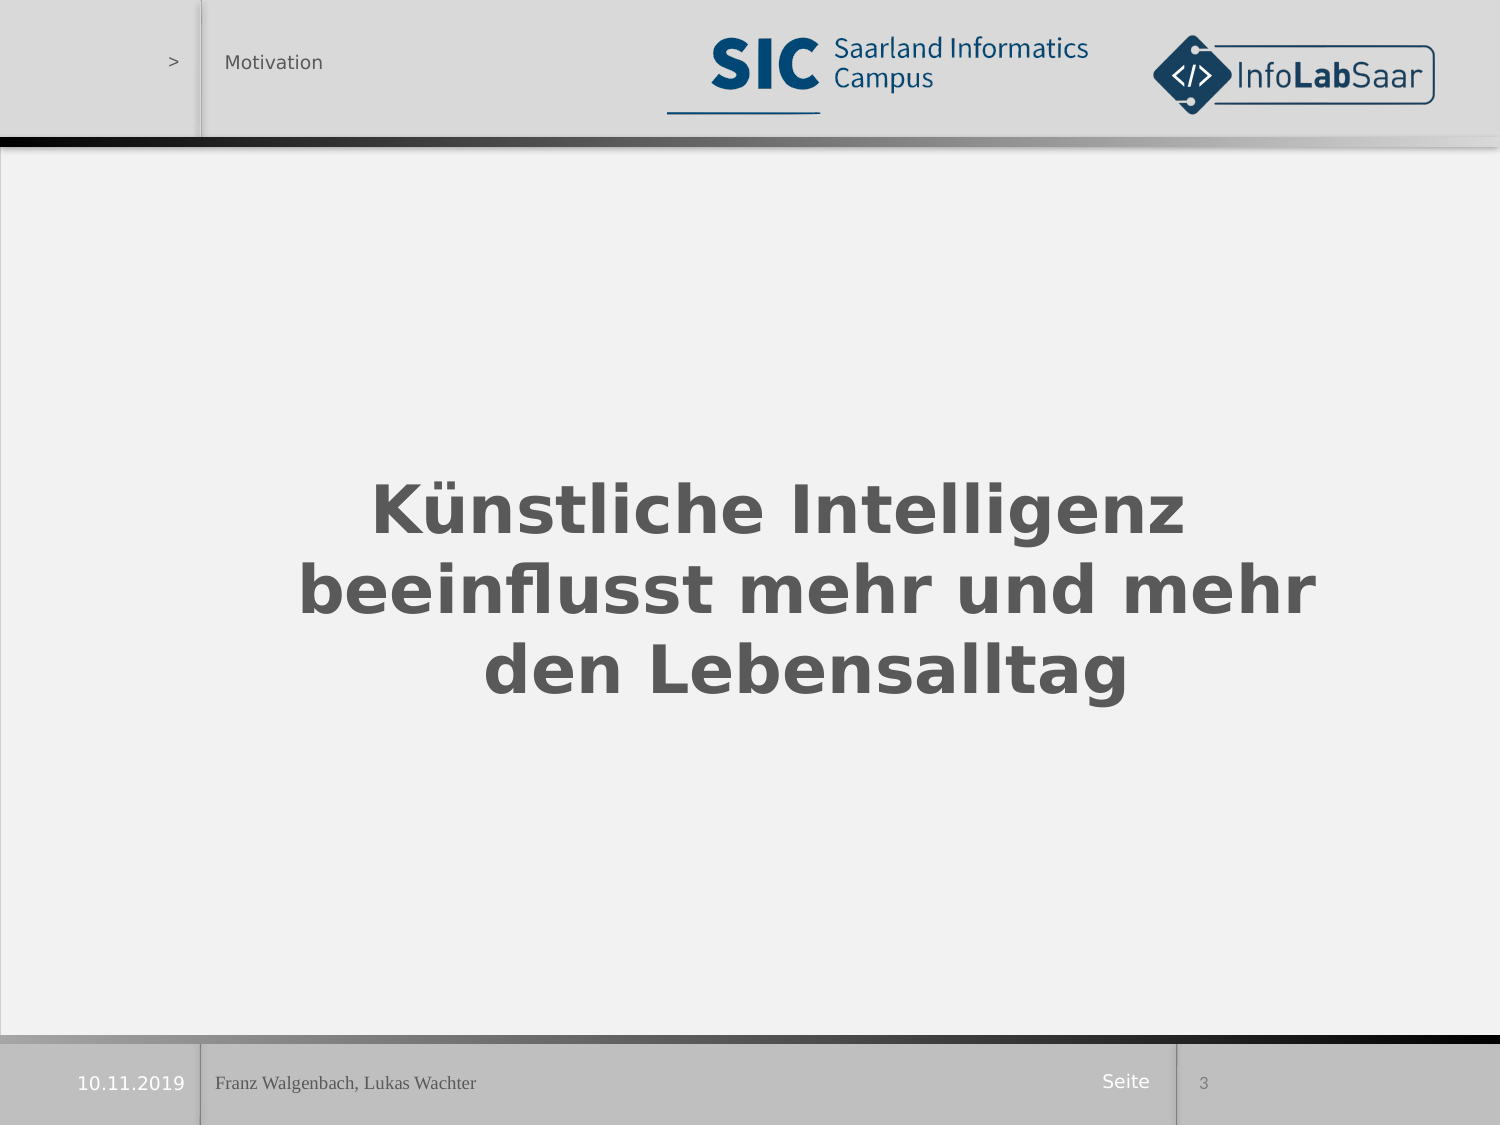

Motivation
Künstliche Intelligenz beeinflusst mehr und mehr den Lebensalltag
Franz Walgenbach, Lukas Wachter
3
10.11.2019